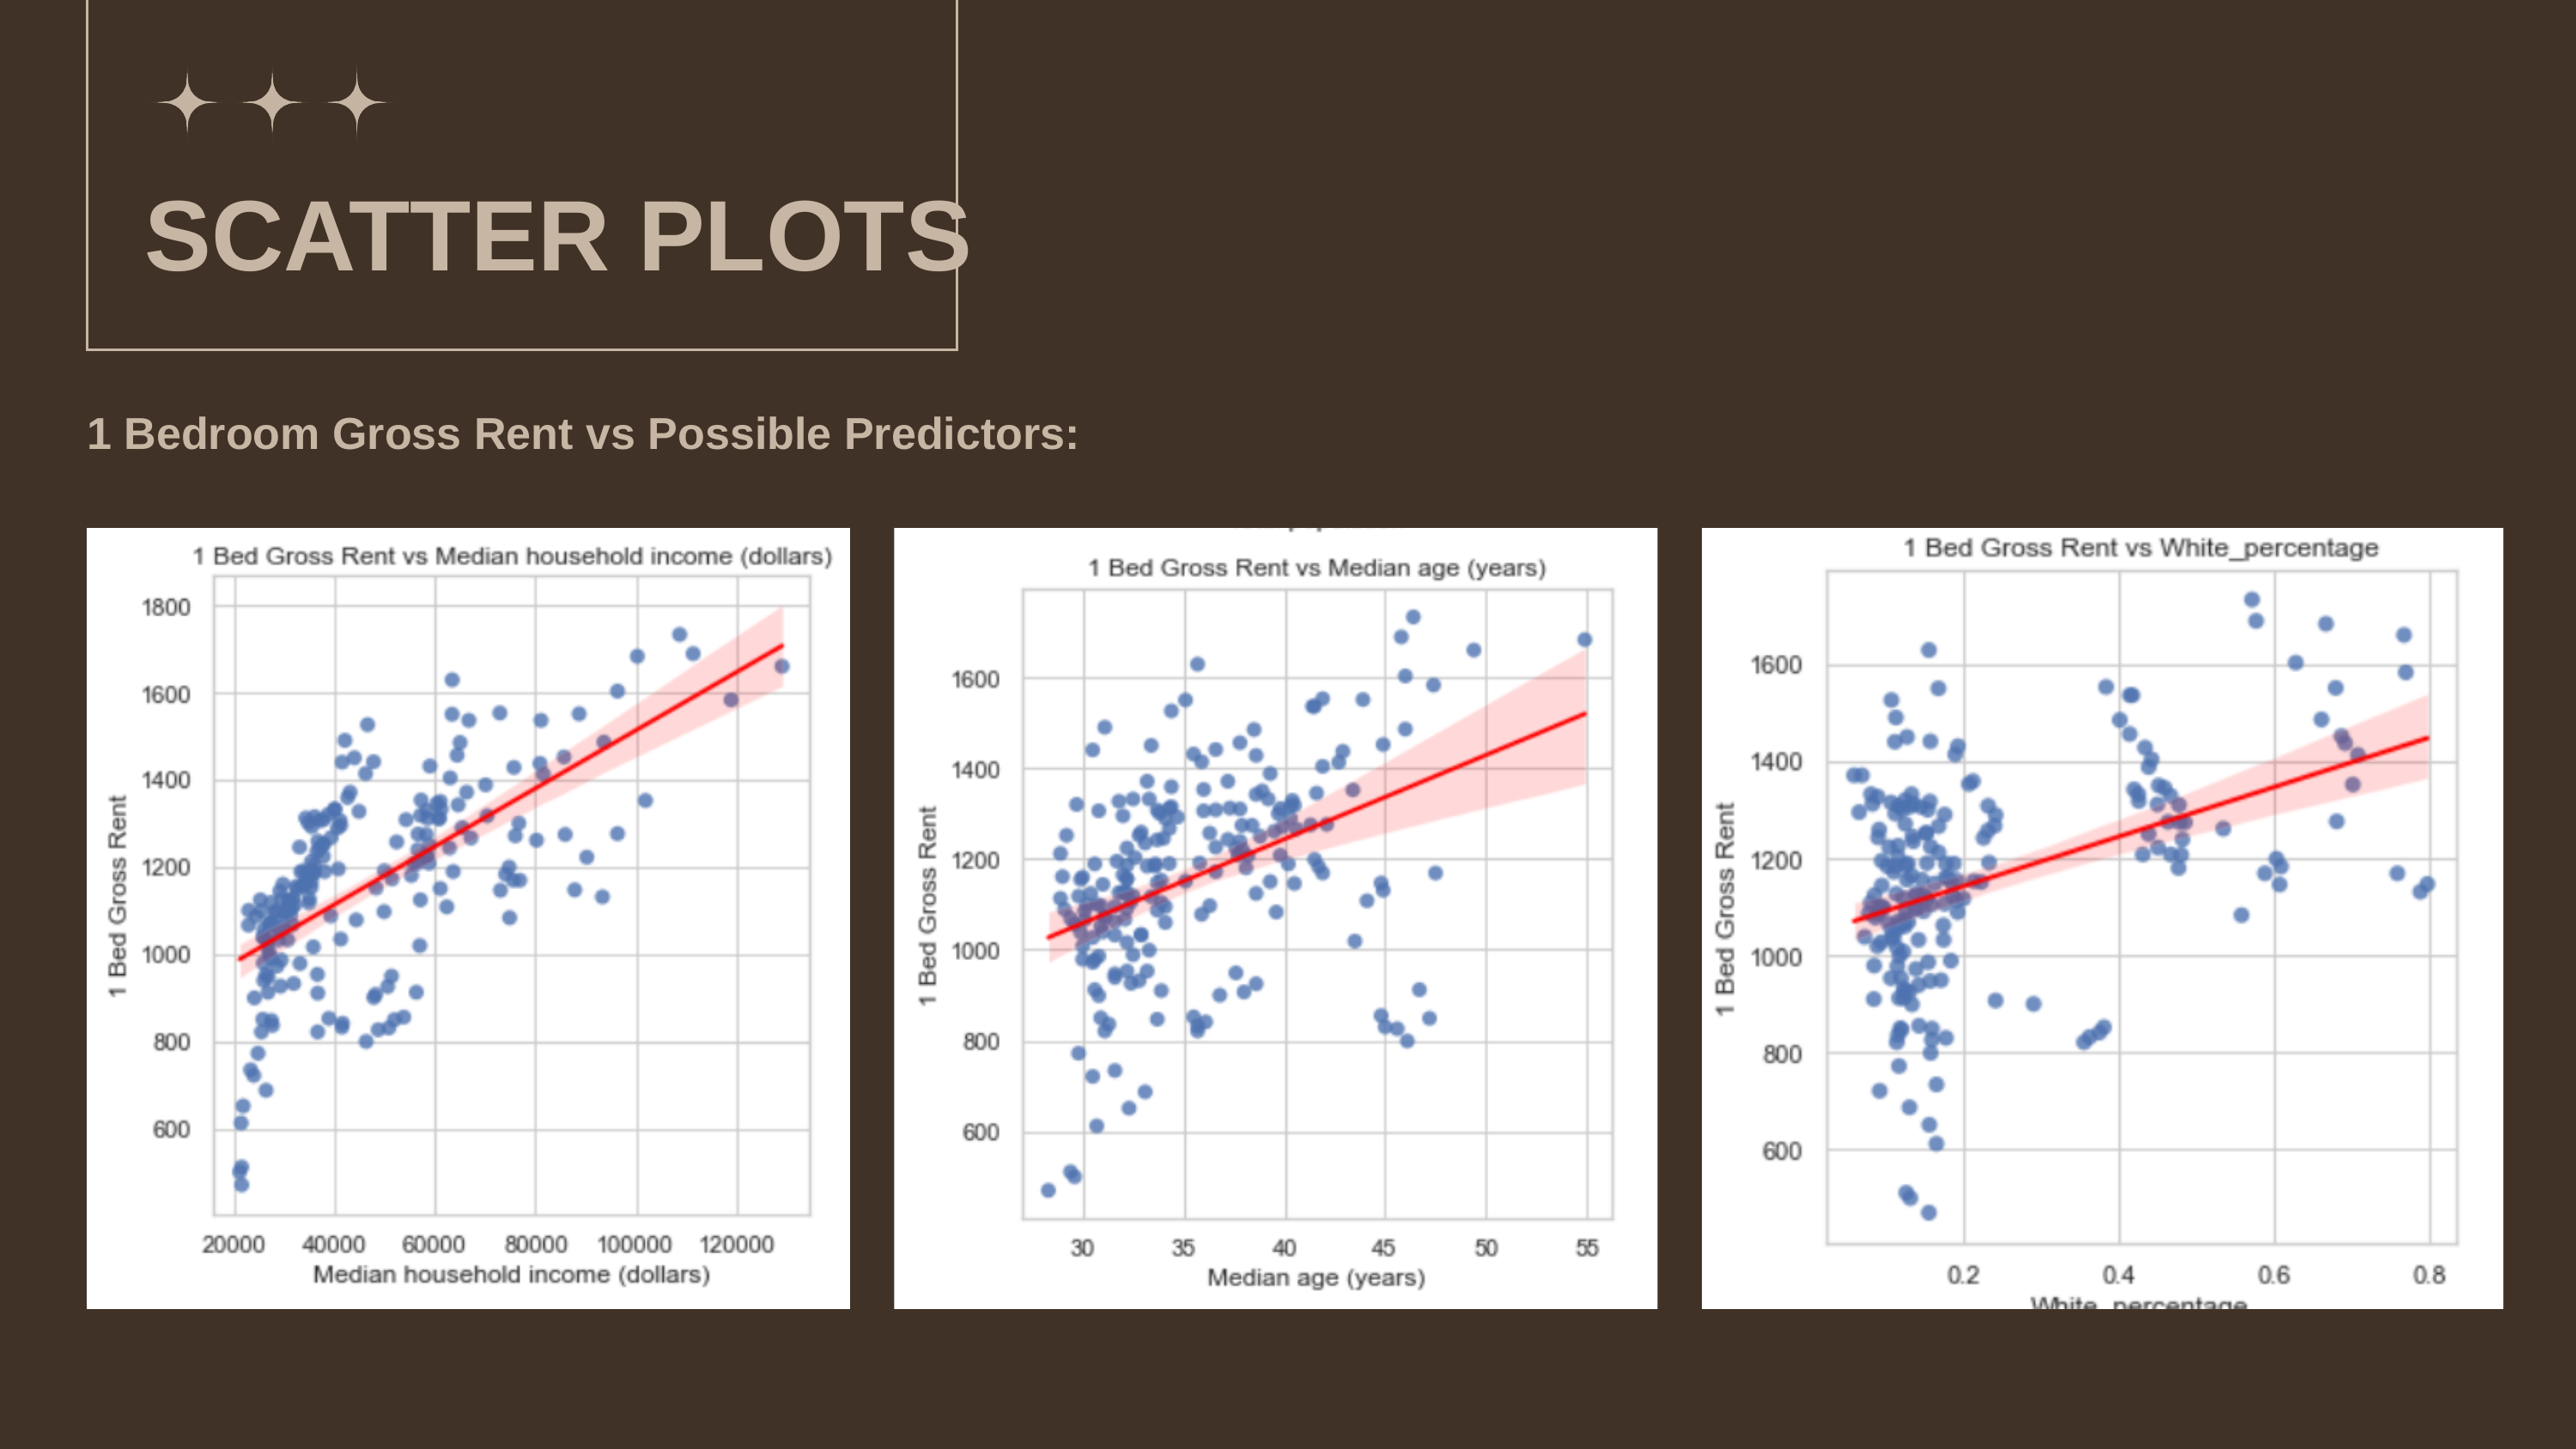

SCATTER PLOTS
1 Bedroom Gross Rent vs Possible Predictors: